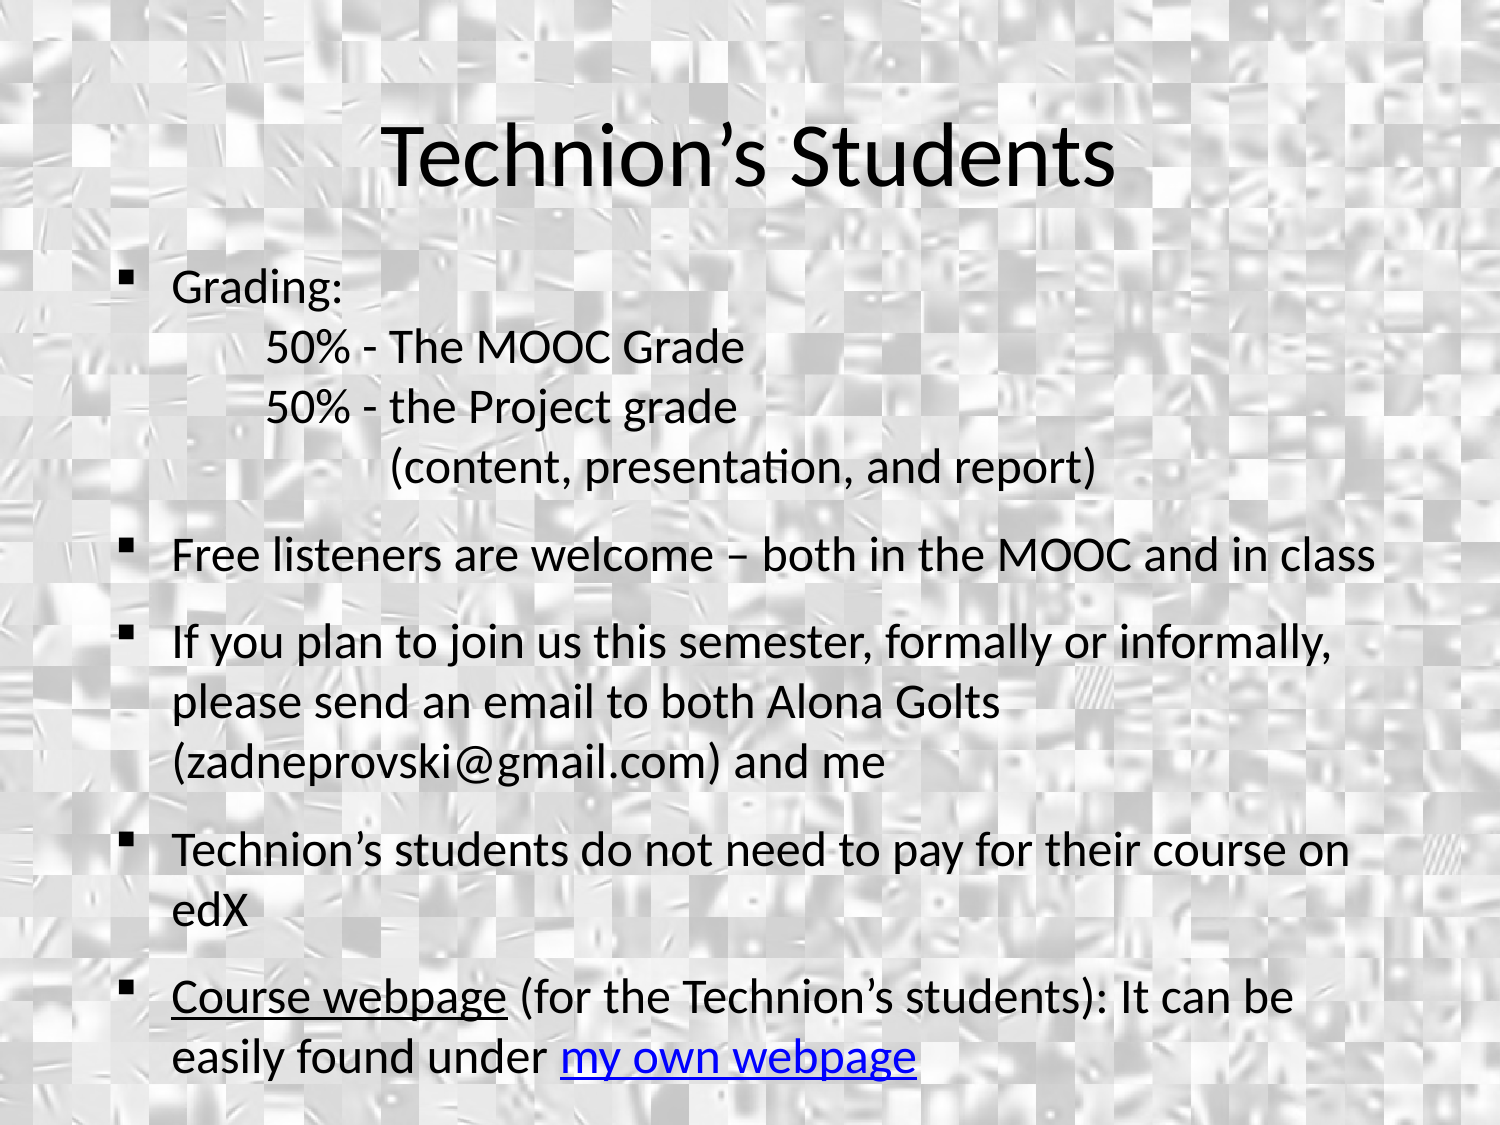

Technion’s Students
Grading:
50% - The MOOC Grade
50% - the Project grade
           (content, presentation, and report)

Free listeners are welcome – both in the MOOC and in class

If you plan to join us this semester, formally or informally, please send an email to both Alona Golts (zadneprovski@gmail.com) and me

Technion’s students do not need to pay for their course on edX

Course webpage (for the Technion’s students): It can be easily found under my own webpage